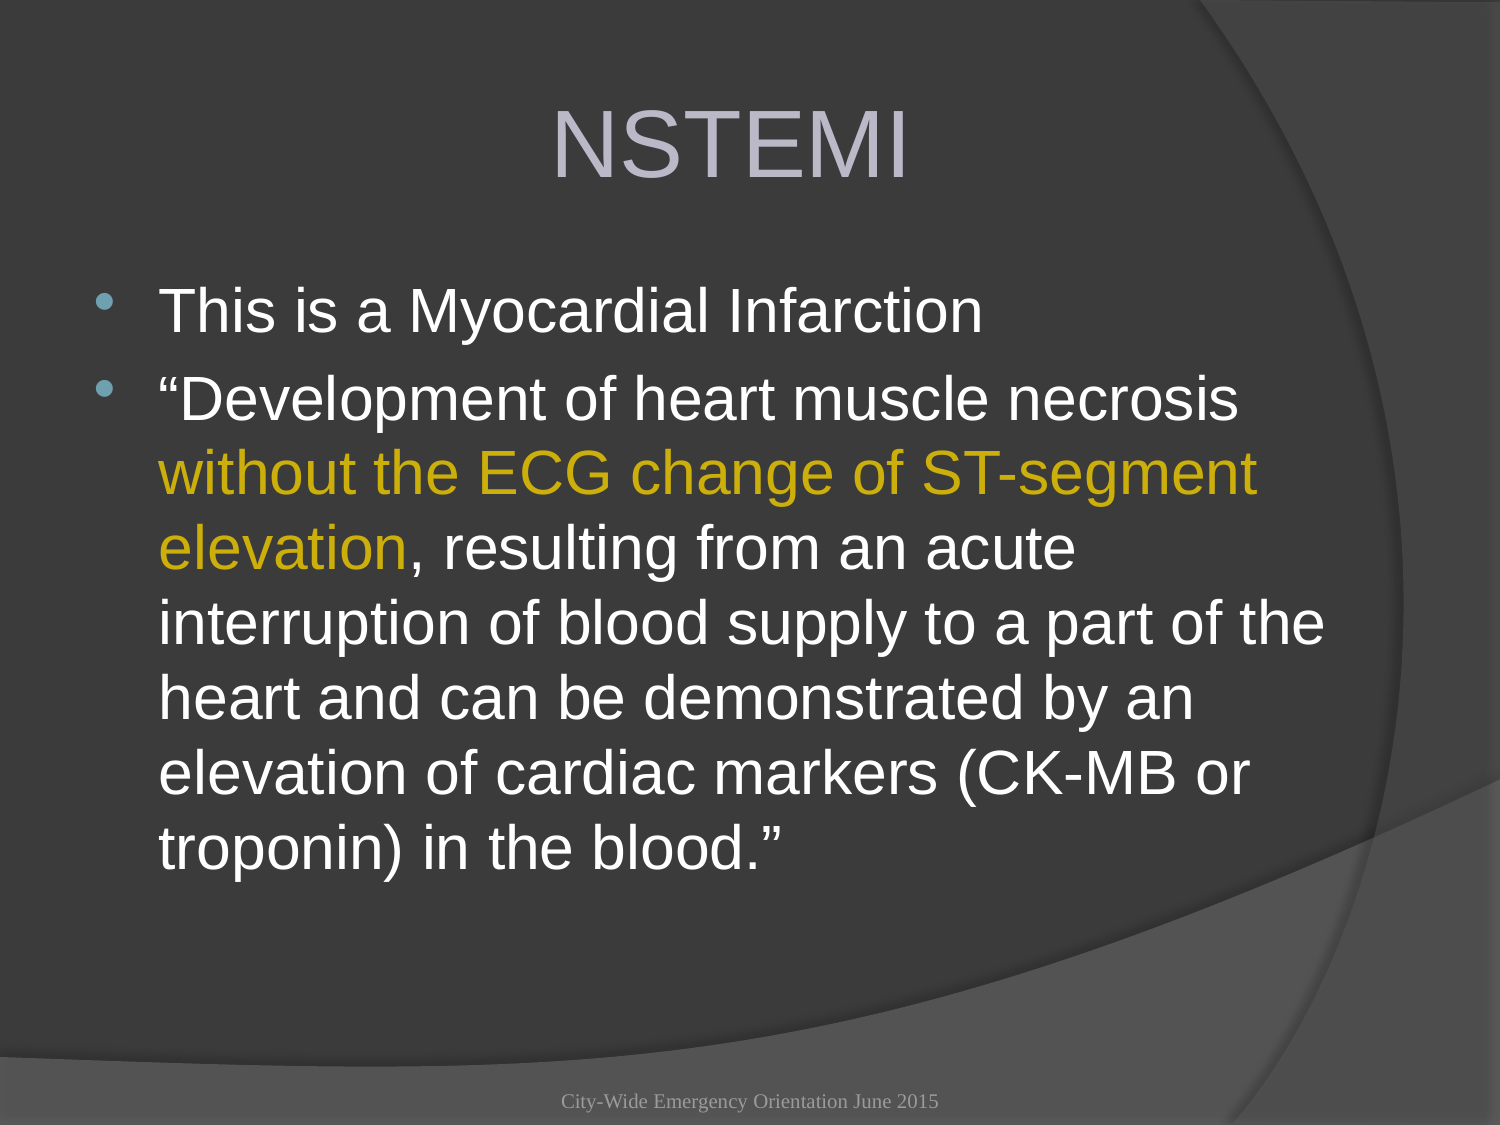

# NSTEMI
This is a Myocardial Infarction
“Development of heart muscle necrosis without the ECG change of ST-segment elevation, resulting from an acute interruption of blood supply to a part of the heart and can be demonstrated by an elevation of cardiac markers (CK-MB or troponin) in the blood.”
City-Wide Emergency Orientation June 2015